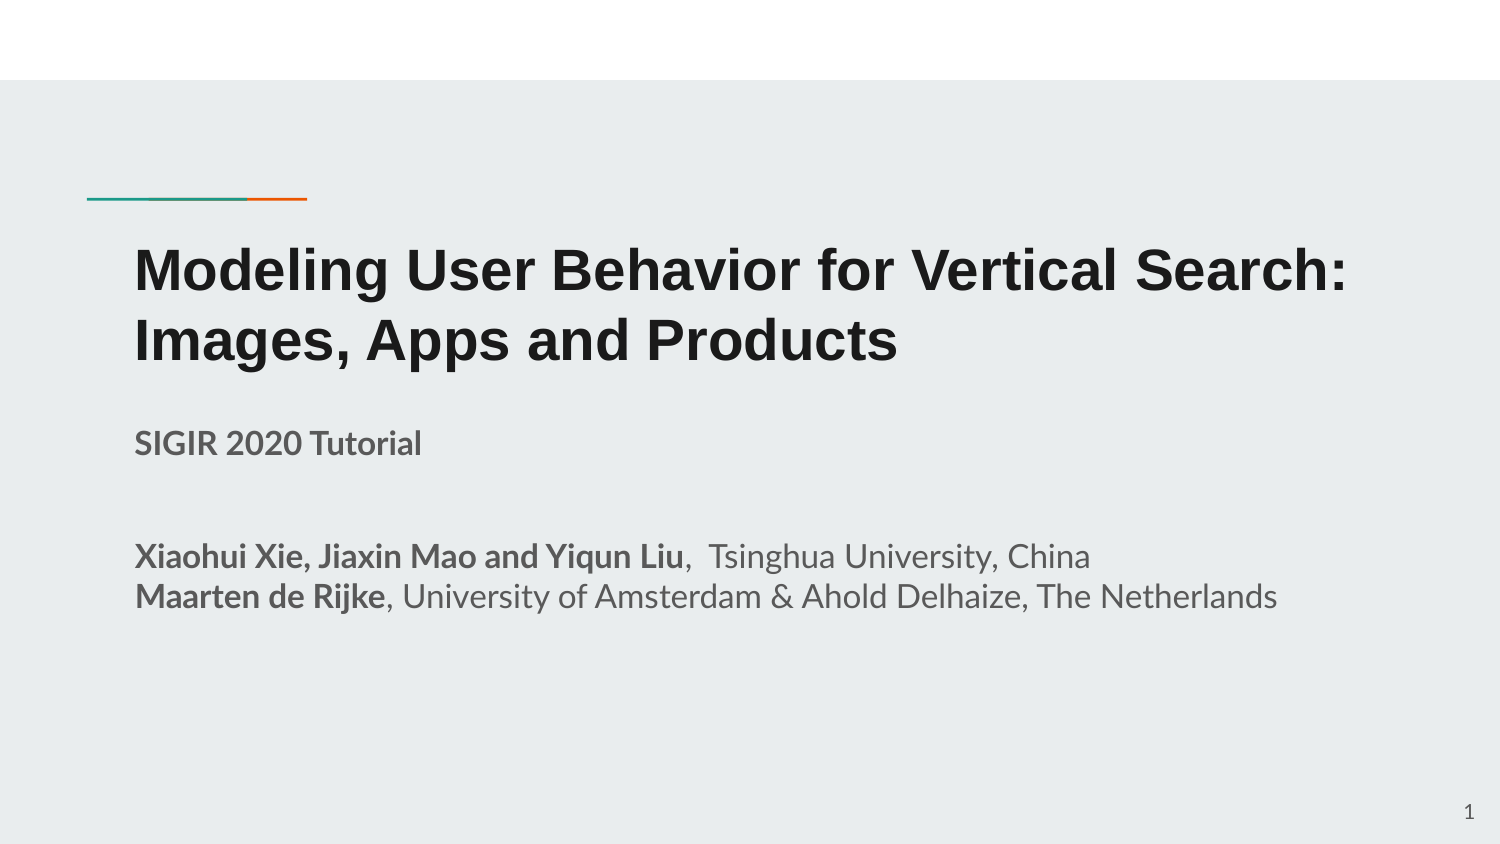

# Modeling User Behavior for Vertical Search: Images, Apps and Products
SIGIR 2020 Tutorial
Xiaohui Xie, Jiaxin Mao and Yiqun Liu,  Tsinghua University, China
Maarten de Rijke, University of Amsterdam & Ahold Delhaize, The Netherlands
1